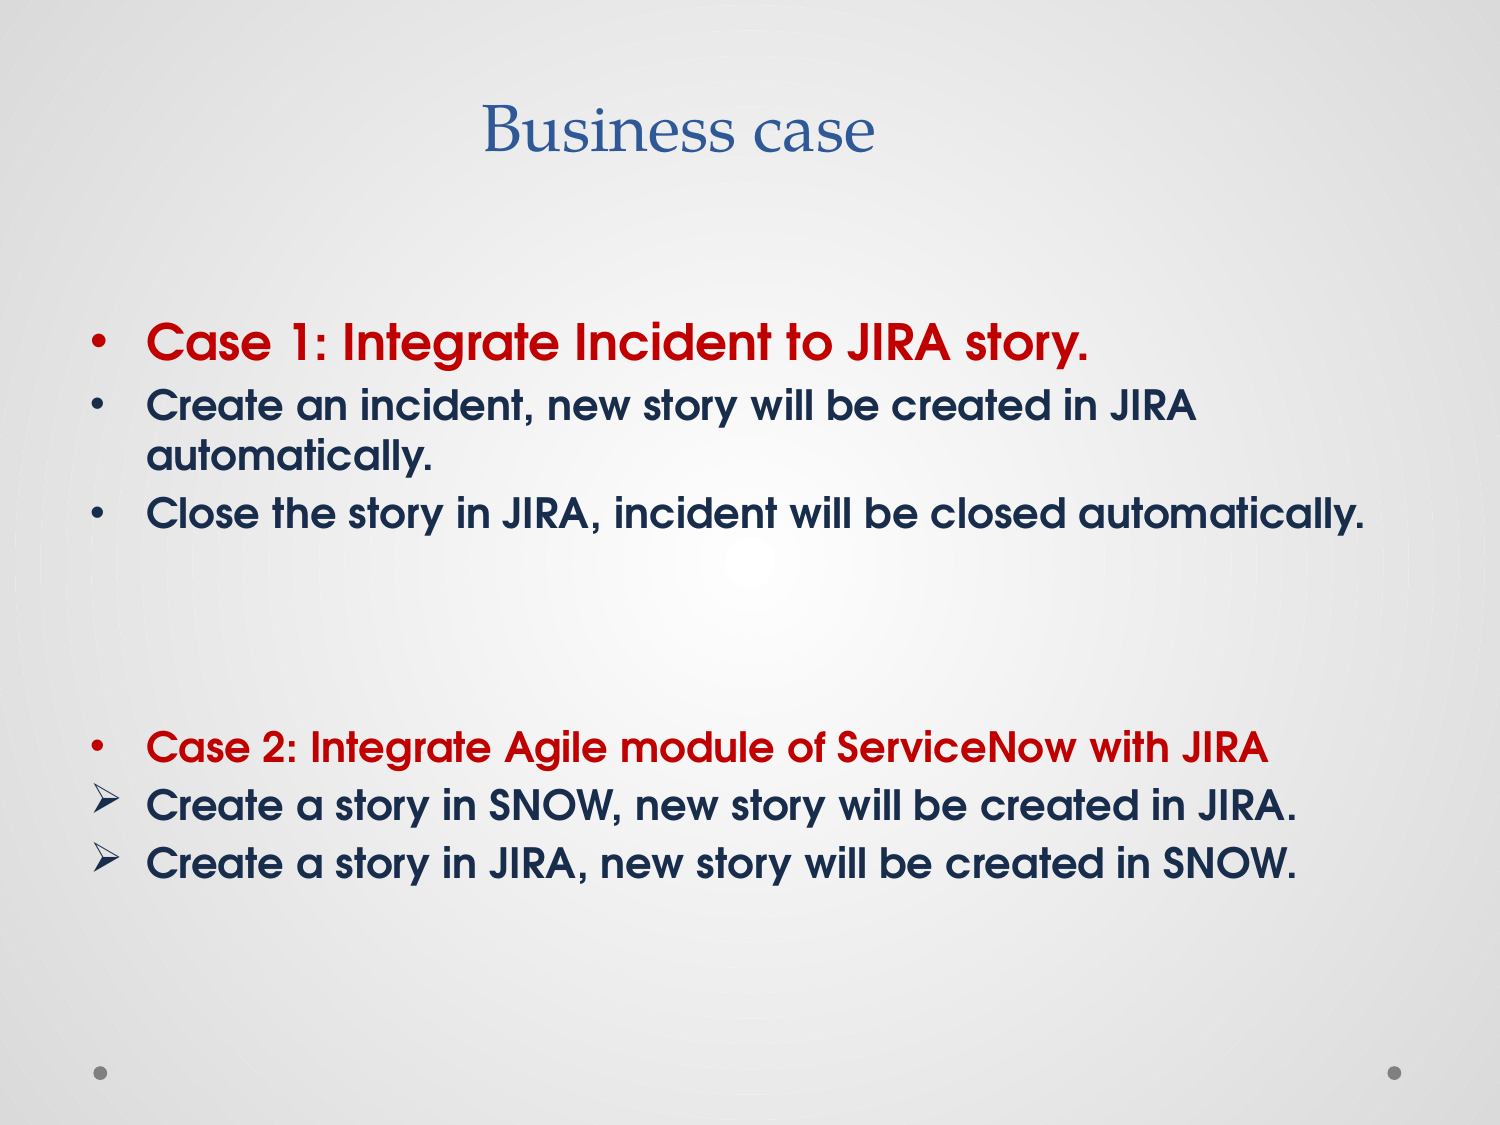

# Business case

Case 1: Integrate Incident to JIRA story.
Create an incident, new story will be created in JIRA automatically.
Close the story in JIRA, incident will be closed automatically.

Case 2: Integrate Agile module of ServiceNow with JIRA
Create a story in SNOW, new story will be created in JIRA.
Create a story in JIRA, new story will be created in SNOW.